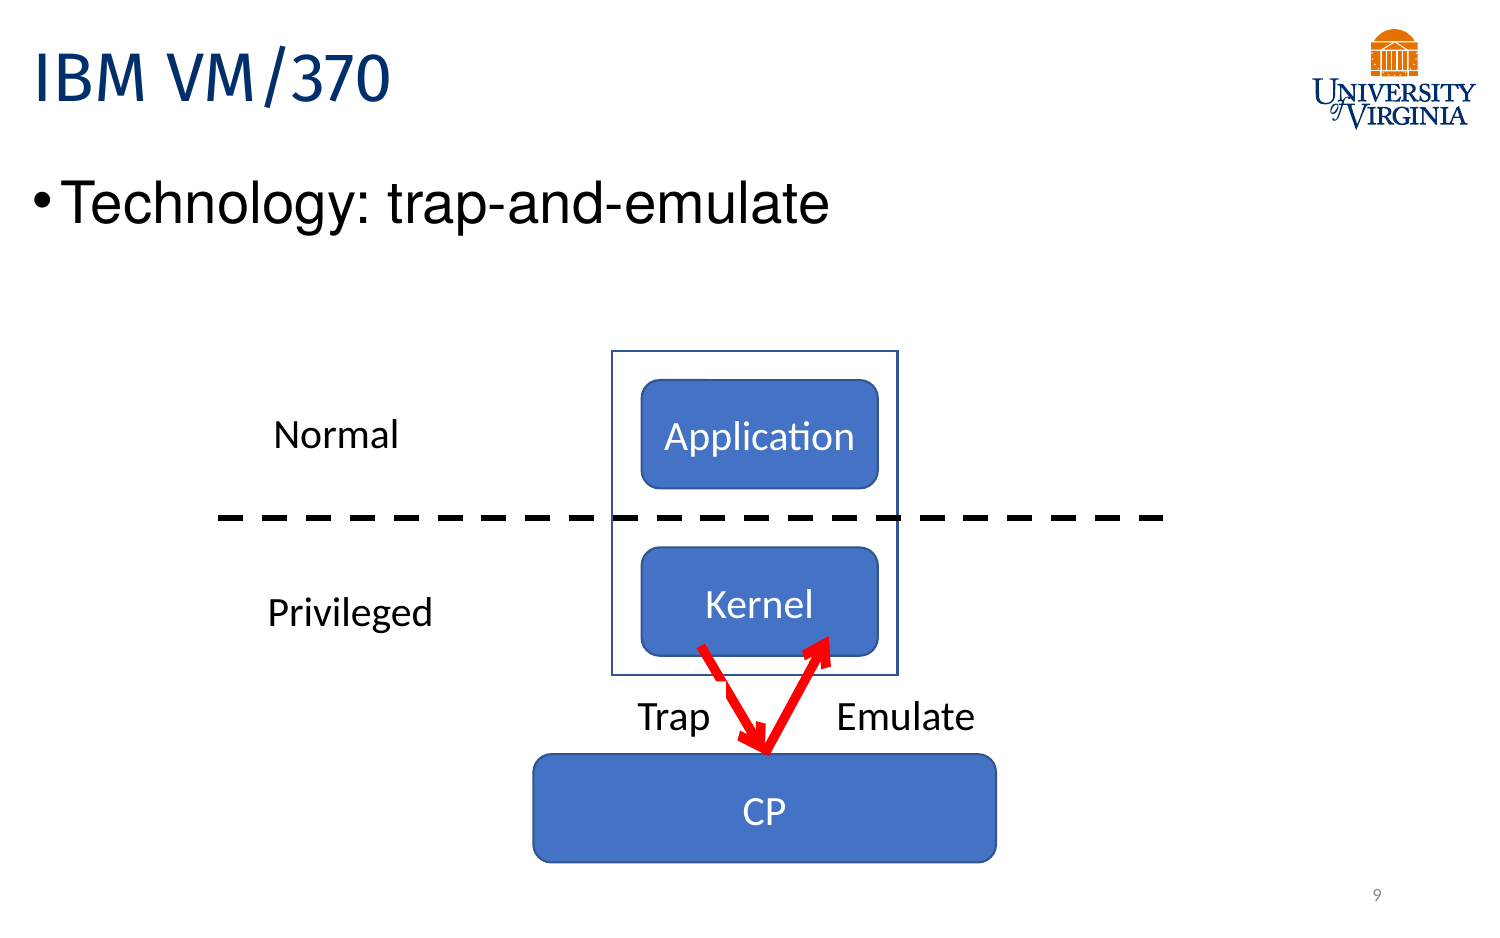

# IBM VM/370
Technology: trap-and-emulate

Application
Normal
Privileged
Kernel
Emulate
Trap
CP
9